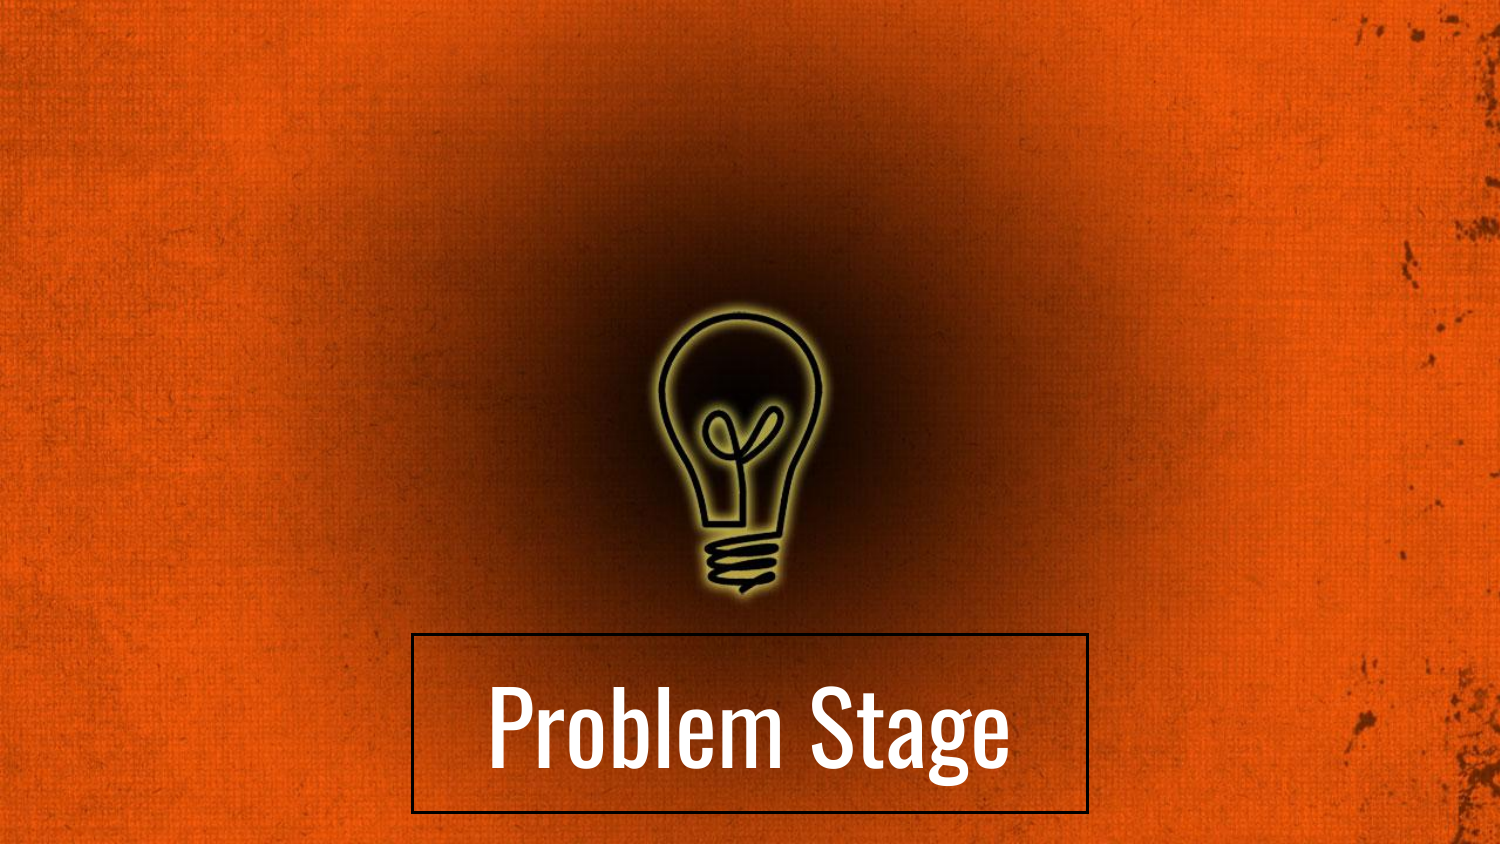

| Problem Stage |
| --- |